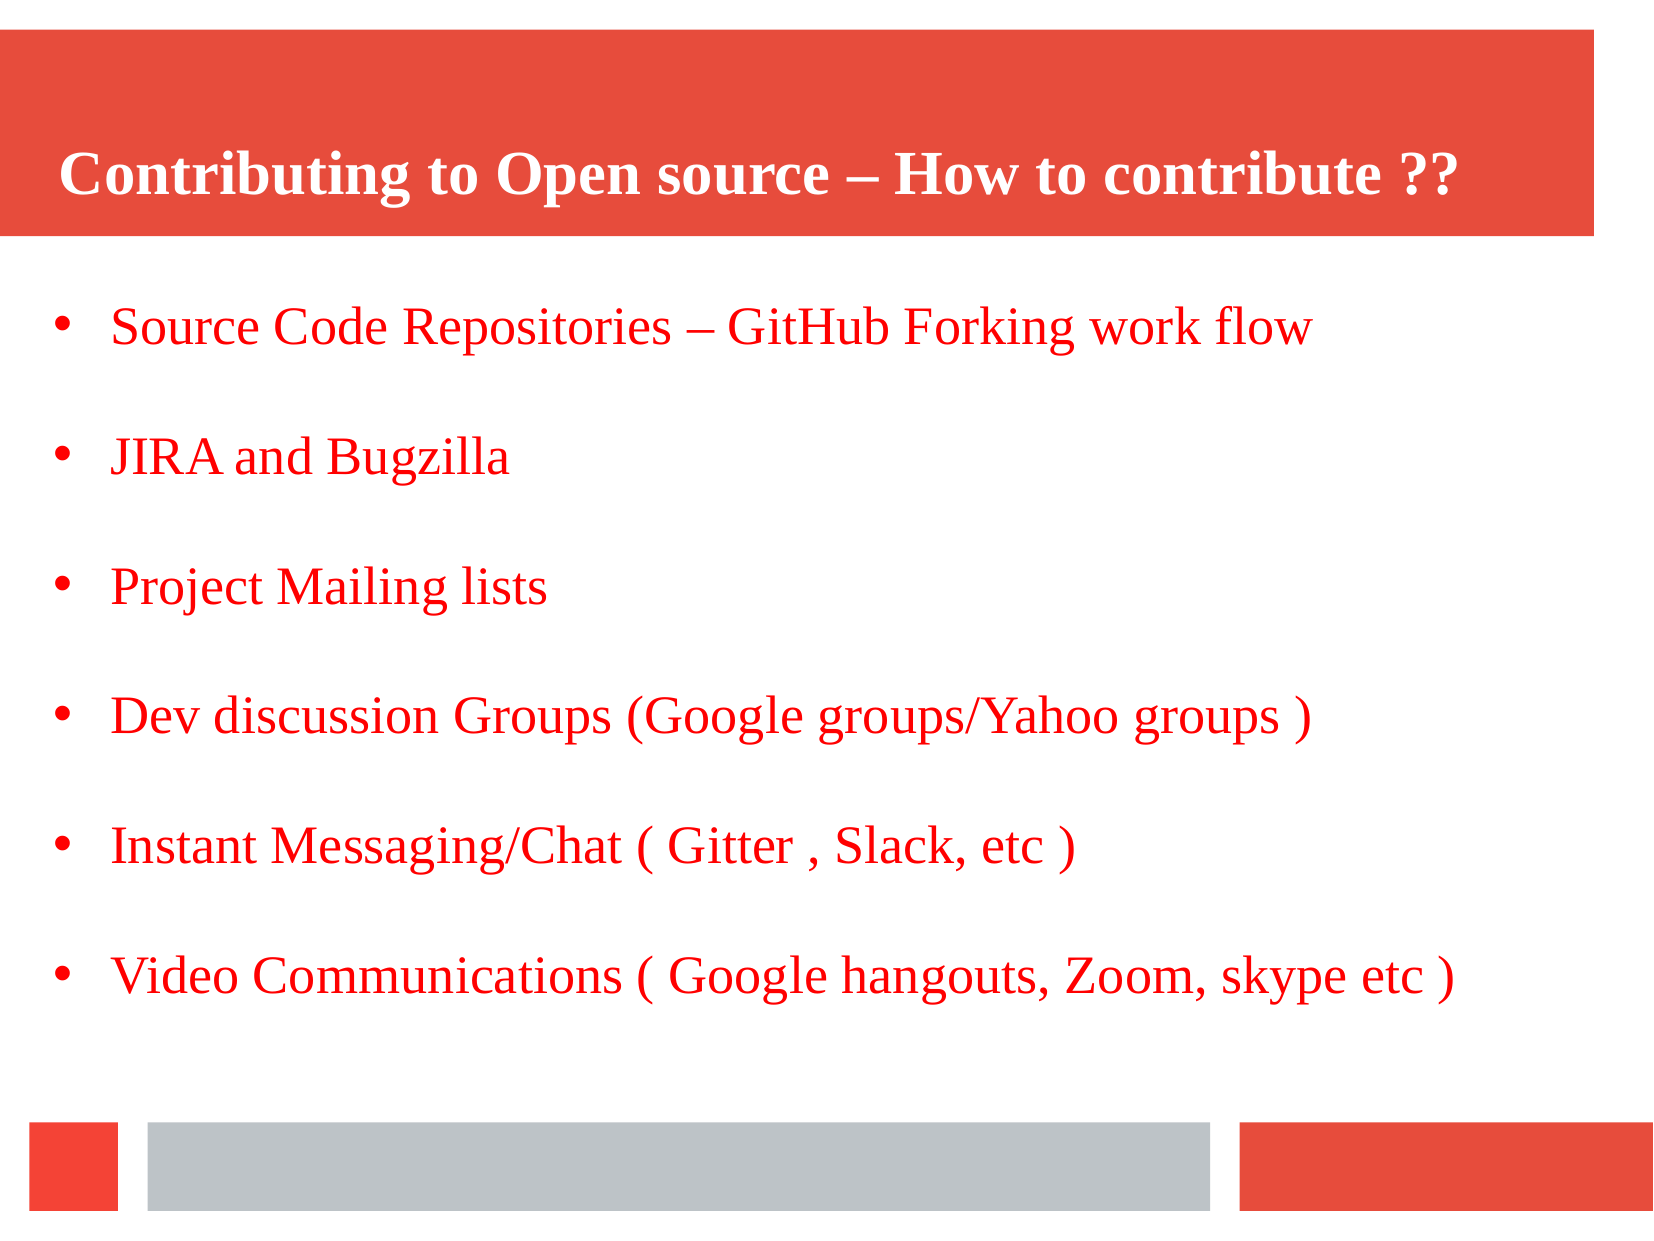

Contributing to Open source – How to contribute ??
Source Code Repositories – GitHub Forking work flow

JIRA and Bugzilla

Project Mailing lists

Dev discussion Groups (Google groups/Yahoo groups )

Instant Messaging/Chat ( Gitter , Slack, etc )

Video Communications ( Google hangouts, Zoom, skype etc )